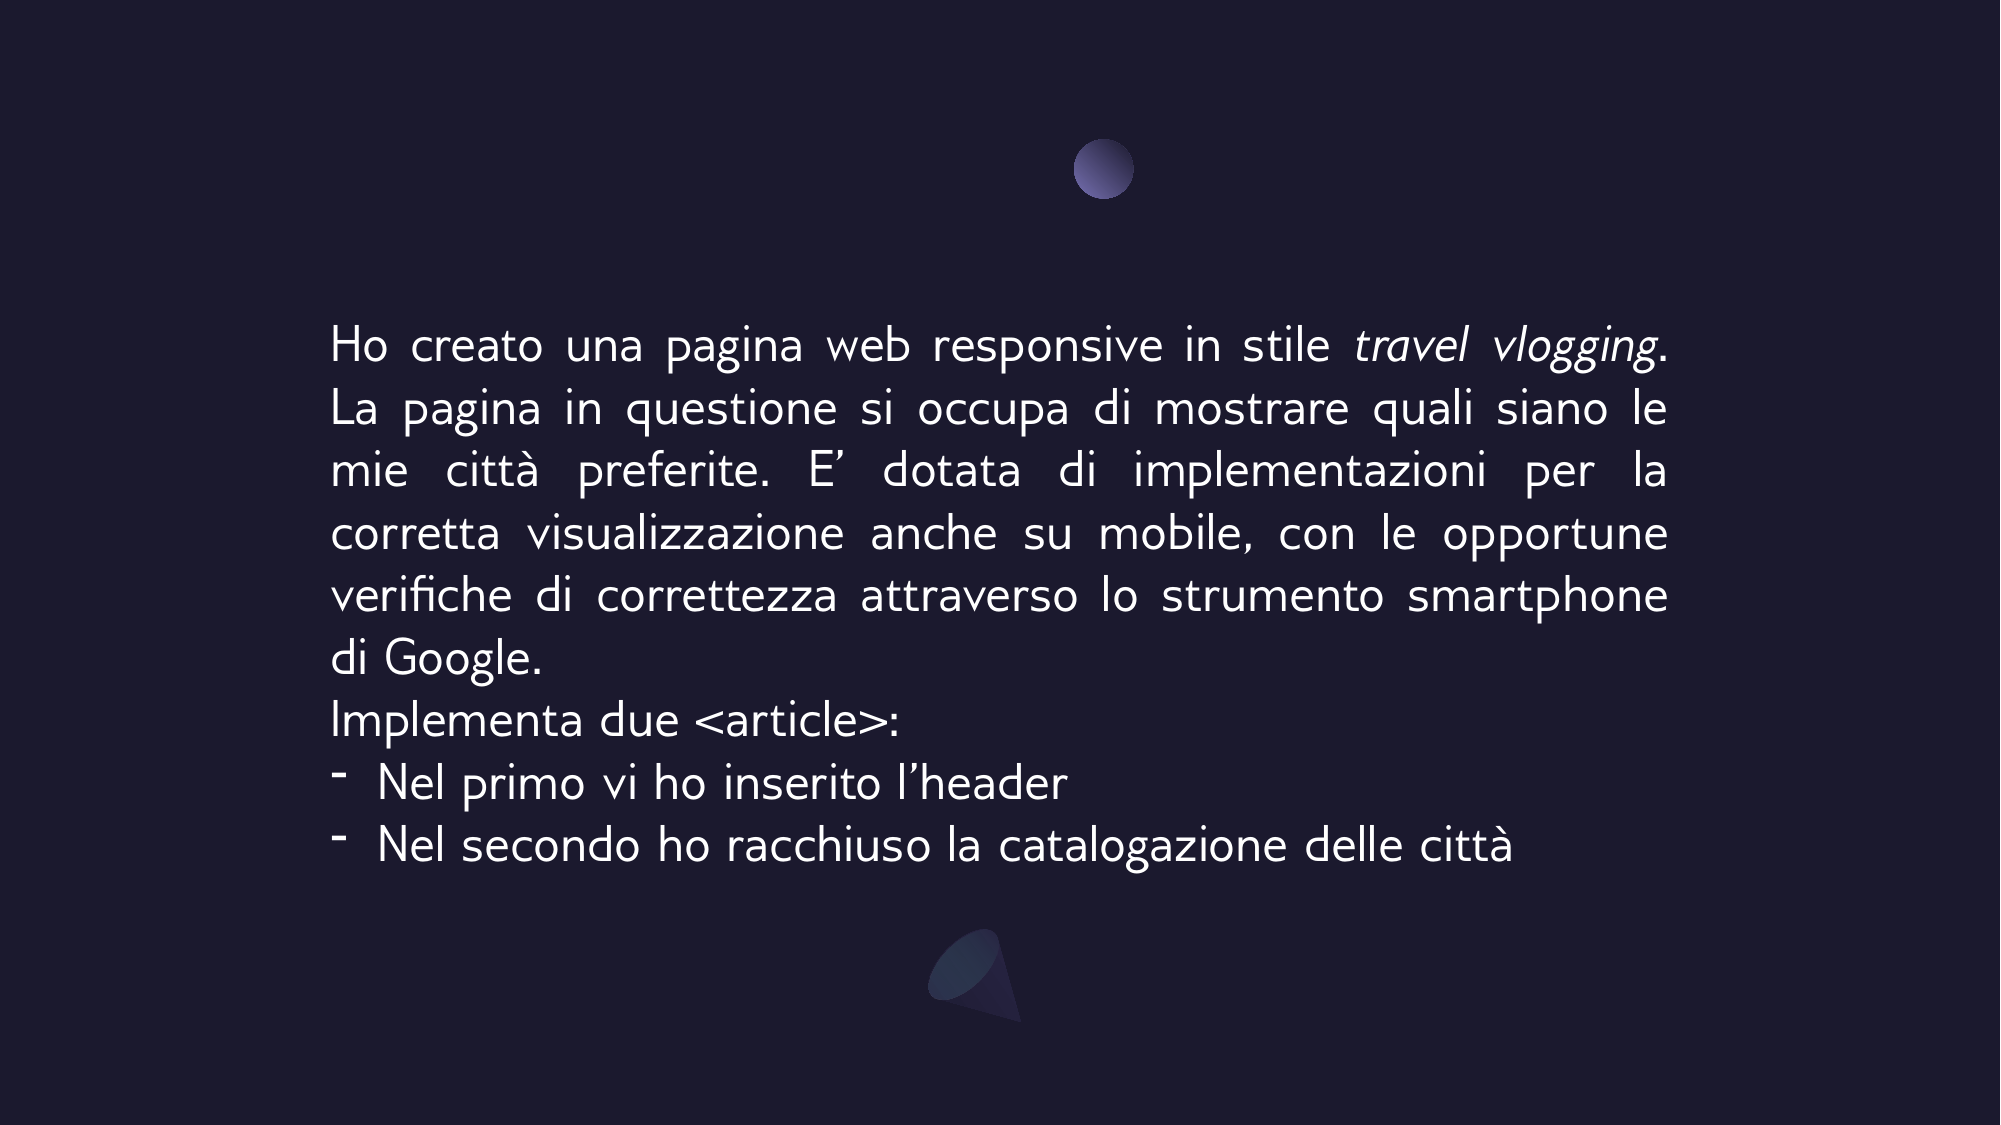

Ho creato una pagina web responsive in stile travel vlogging. La pagina in questione si occupa di mostrare quali siano le mie città preferite. E’ dotata di implementazioni per la corretta visualizzazione anche su mobile, con le opportune verifiche di correttezza attraverso lo strumento smartphone di Google.
Implementa due <article>:
Nel primo vi ho inserito l’header
Nel secondo ho racchiuso la catalogazione delle città